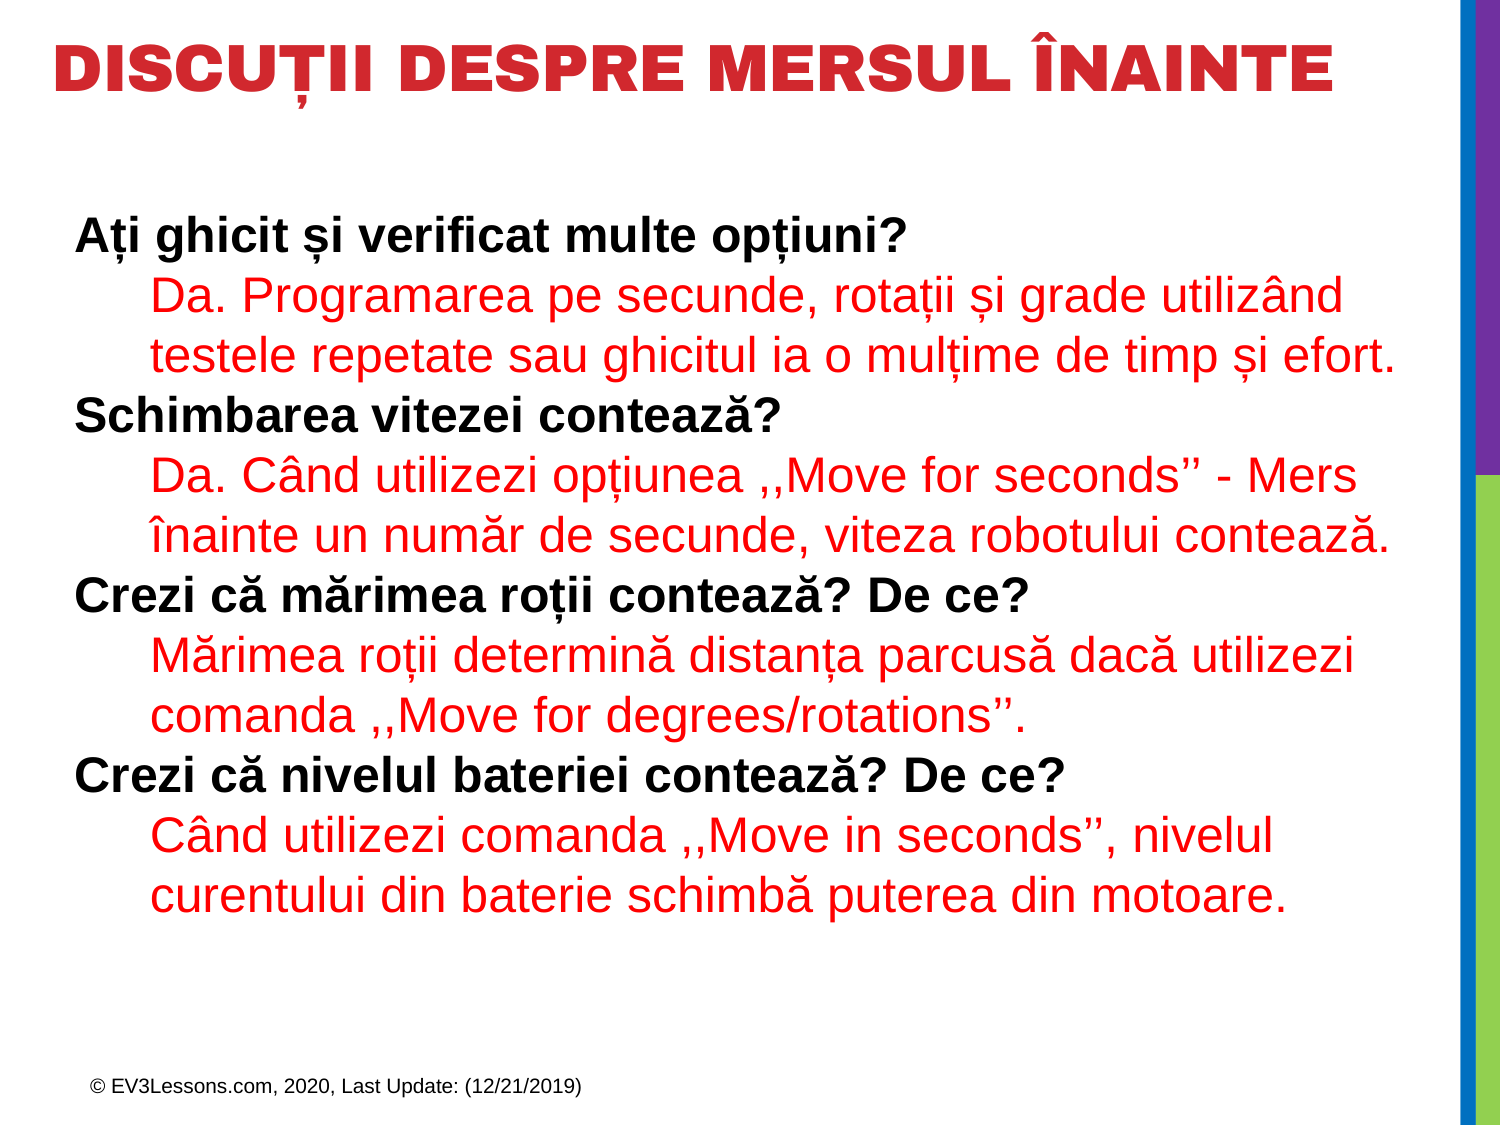

# Discuții despre mersul înainte
Ați ghicit și verificat multe opțiuni?
Da. Programarea pe secunde, rotații și grade utilizând testele repetate sau ghicitul ia o mulțime de timp și efort.
Schimbarea vitezei contează?
Da. Când utilizezi opțiunea ,,Move for seconds’’ - Mers înainte un număr de secunde, viteza robotului contează.
Crezi că mărimea roții contează? De ce?
Mărimea roții determină distanța parcusă dacă utilizezi comanda ,,Move for degrees/rotations’’.
Crezi că nivelul bateriei contează? De ce?
Când utilizezi comanda ,,Move in seconds’’, nivelul curentului din baterie schimbă puterea din motoare.
© EV3Lessons.com, 2020, Last Update: (12/21/2019)